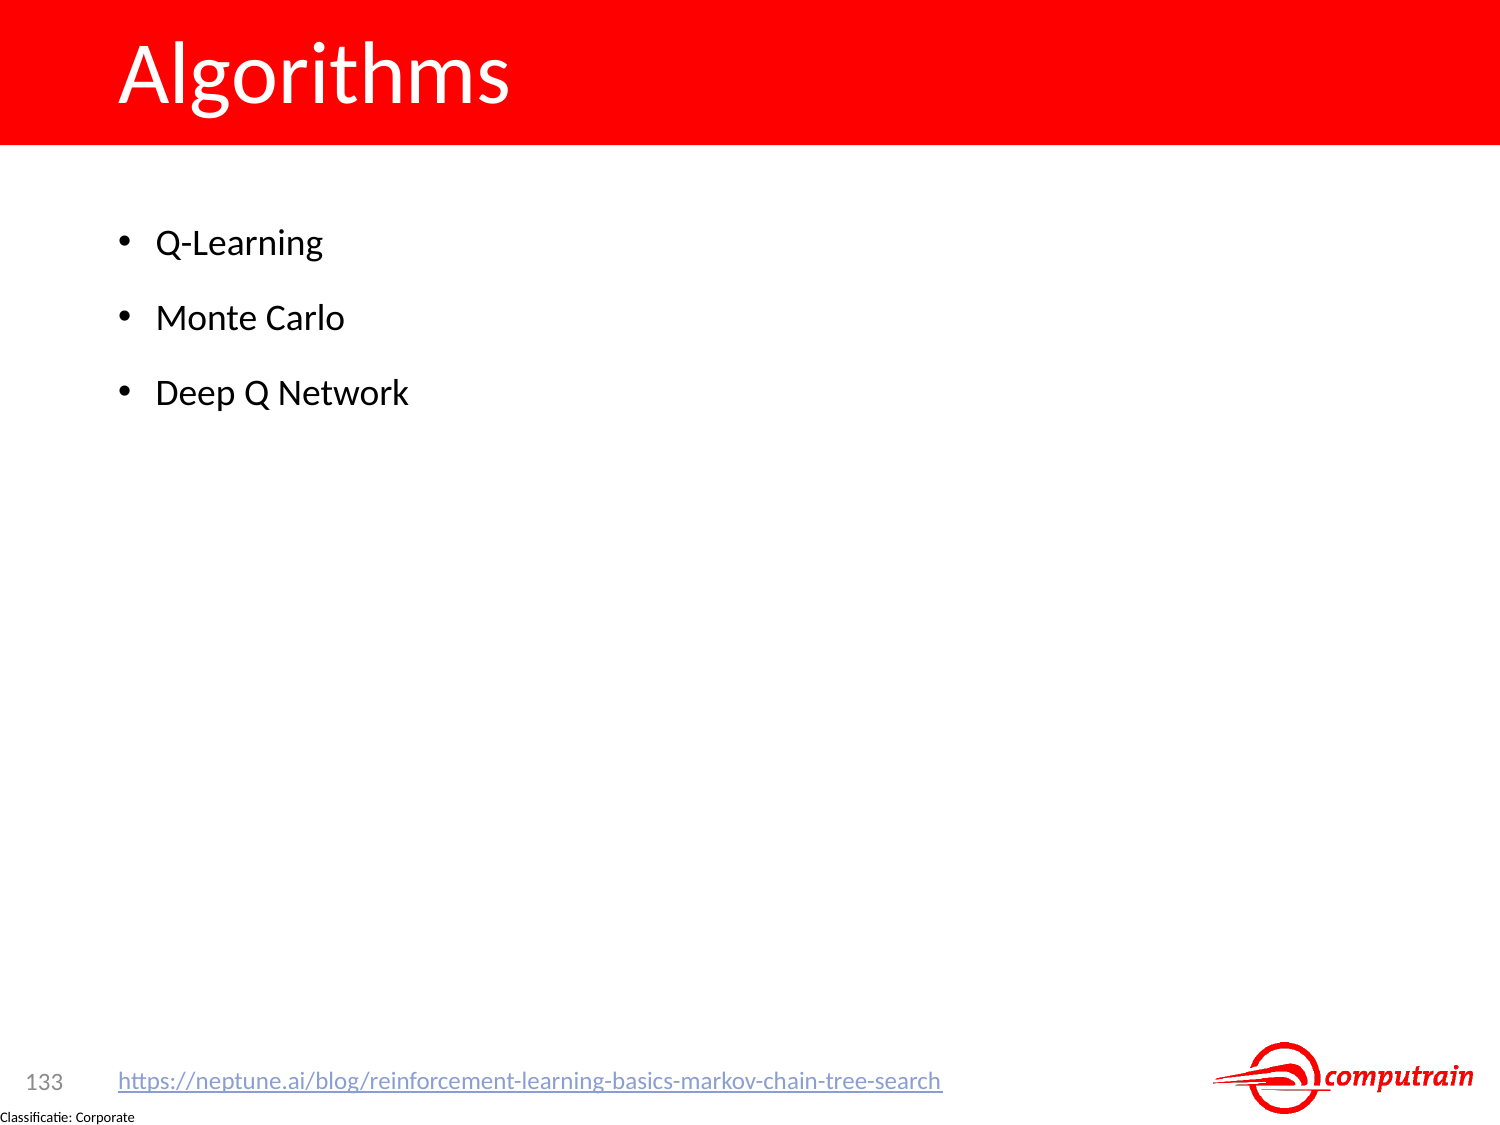

# Algorithms
Q-Learning
Monte Carlo
Deep Q Network
https://neptune.ai/blog/reinforcement-learning-basics-markov-chain-tree-search
133